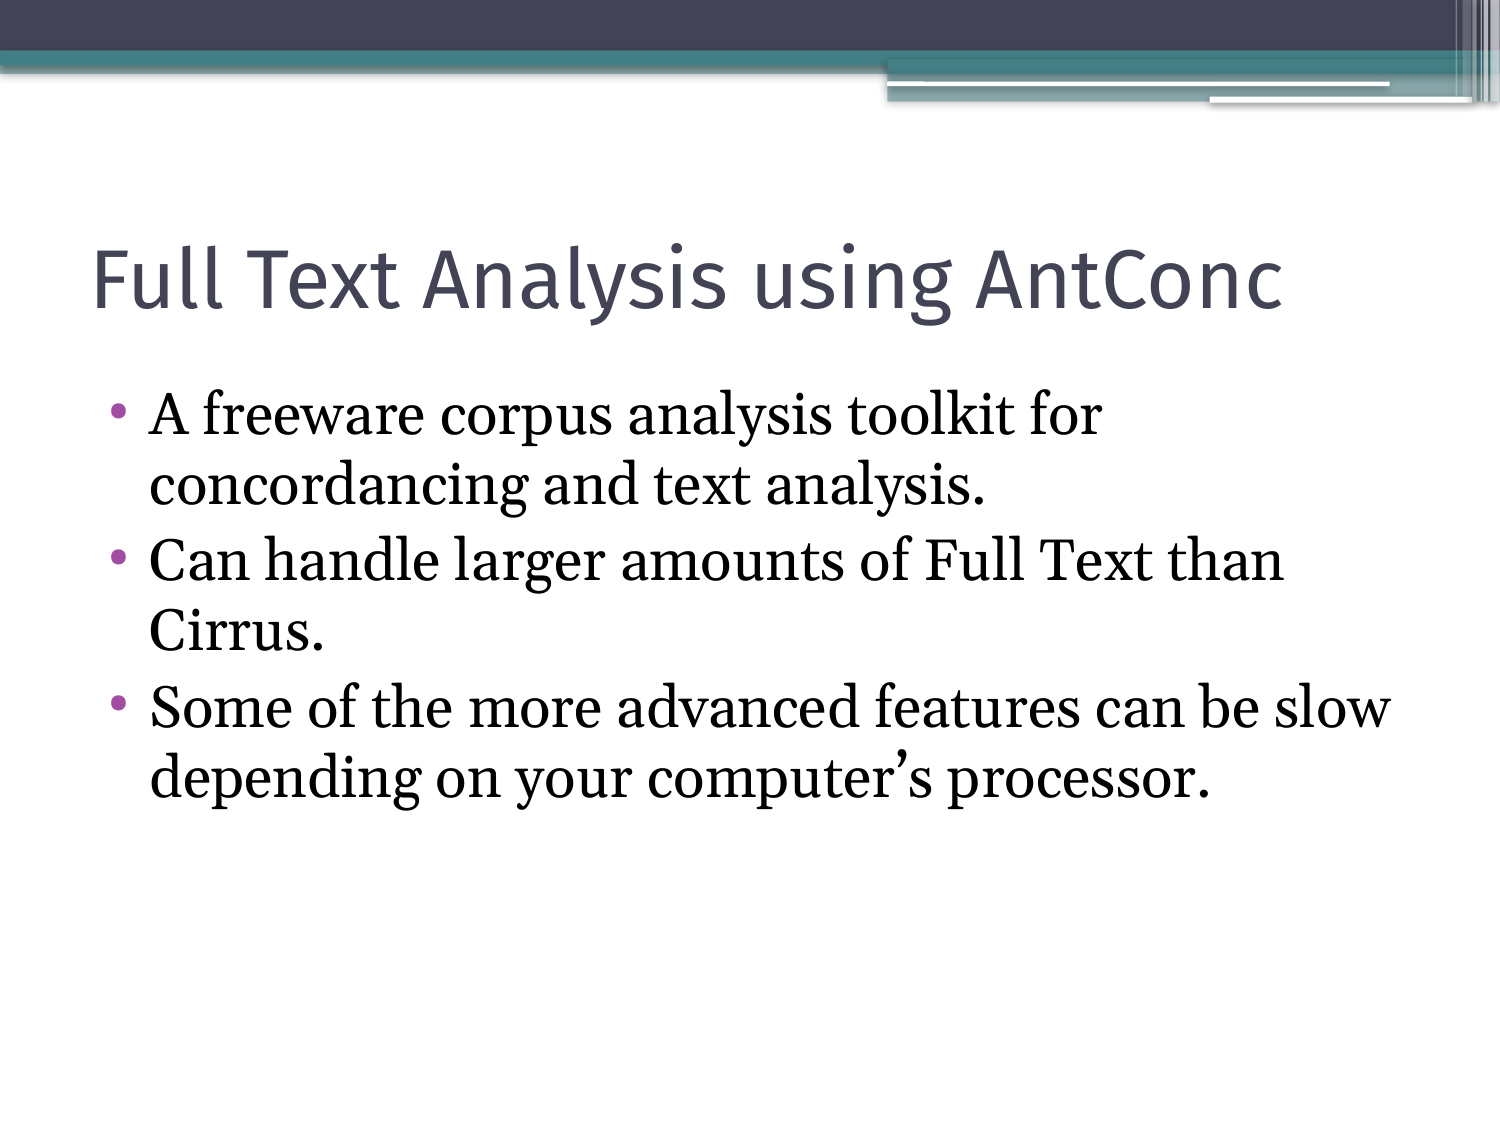

# Full Text Analysis using AntConc
A freeware corpus analysis toolkit for concordancing and text analysis.
Can handle larger amounts of Full Text than Cirrus.
Some of the more advanced features can be slow depending on your computer’s processor.